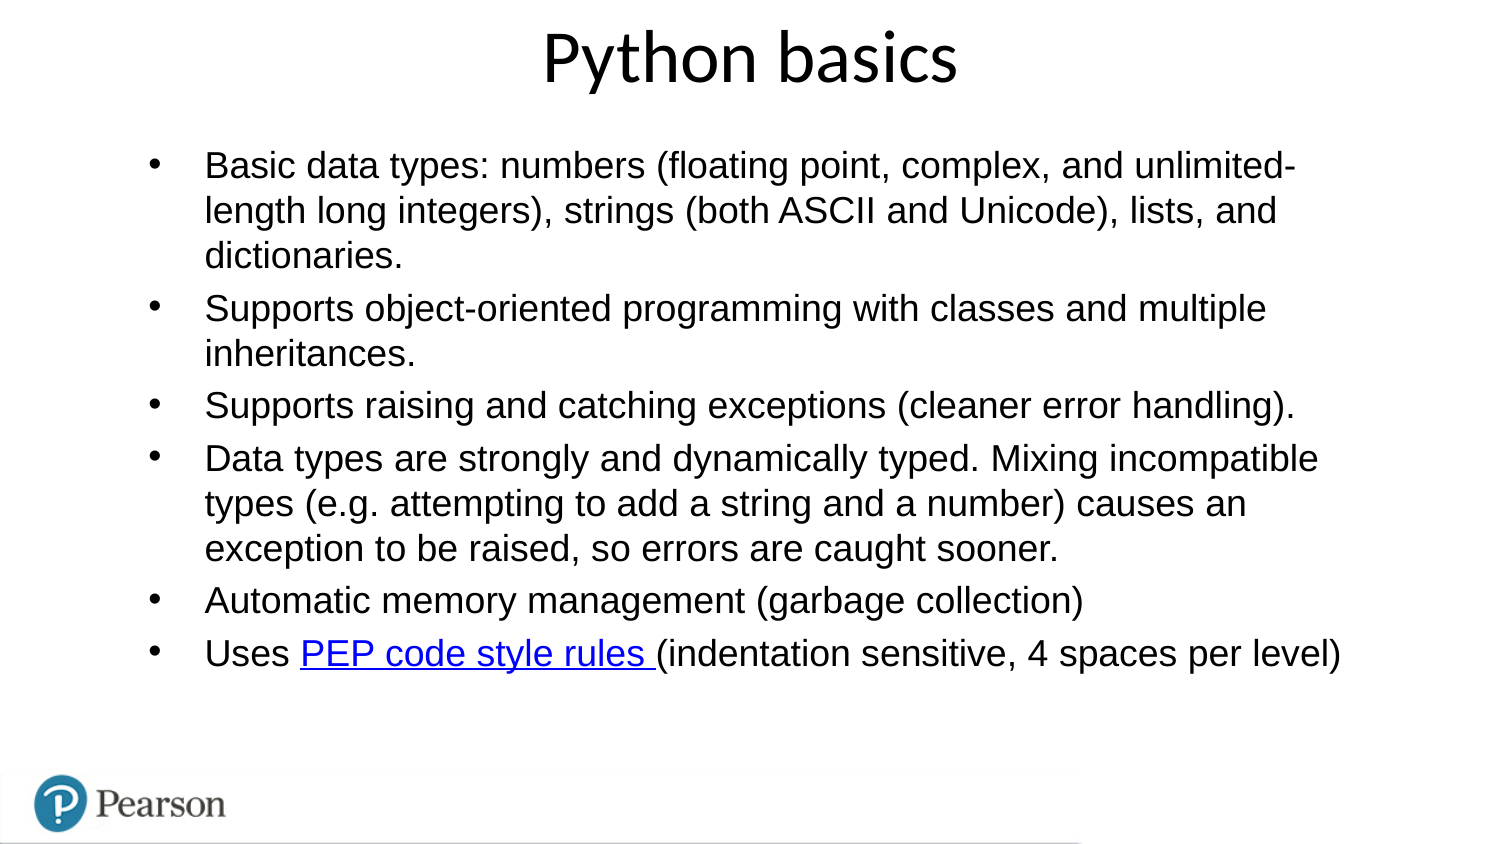

Python basics
Basic data types: numbers (floating point, complex, and unlimited-length long integers), strings (both ASCII and Unicode), lists, and dictionaries.
Supports object-oriented programming with classes and multiple inheritances.
Supports raising and catching exceptions (cleaner error handling).
Data types are strongly and dynamically typed. Mixing incompatible types (e.g. attempting to add a string and a number) causes an exception to be raised, so errors are caught sooner.
Automatic memory management (garbage collection)
Uses PEP code style rules (indentation sensitive, 4 spaces per level)